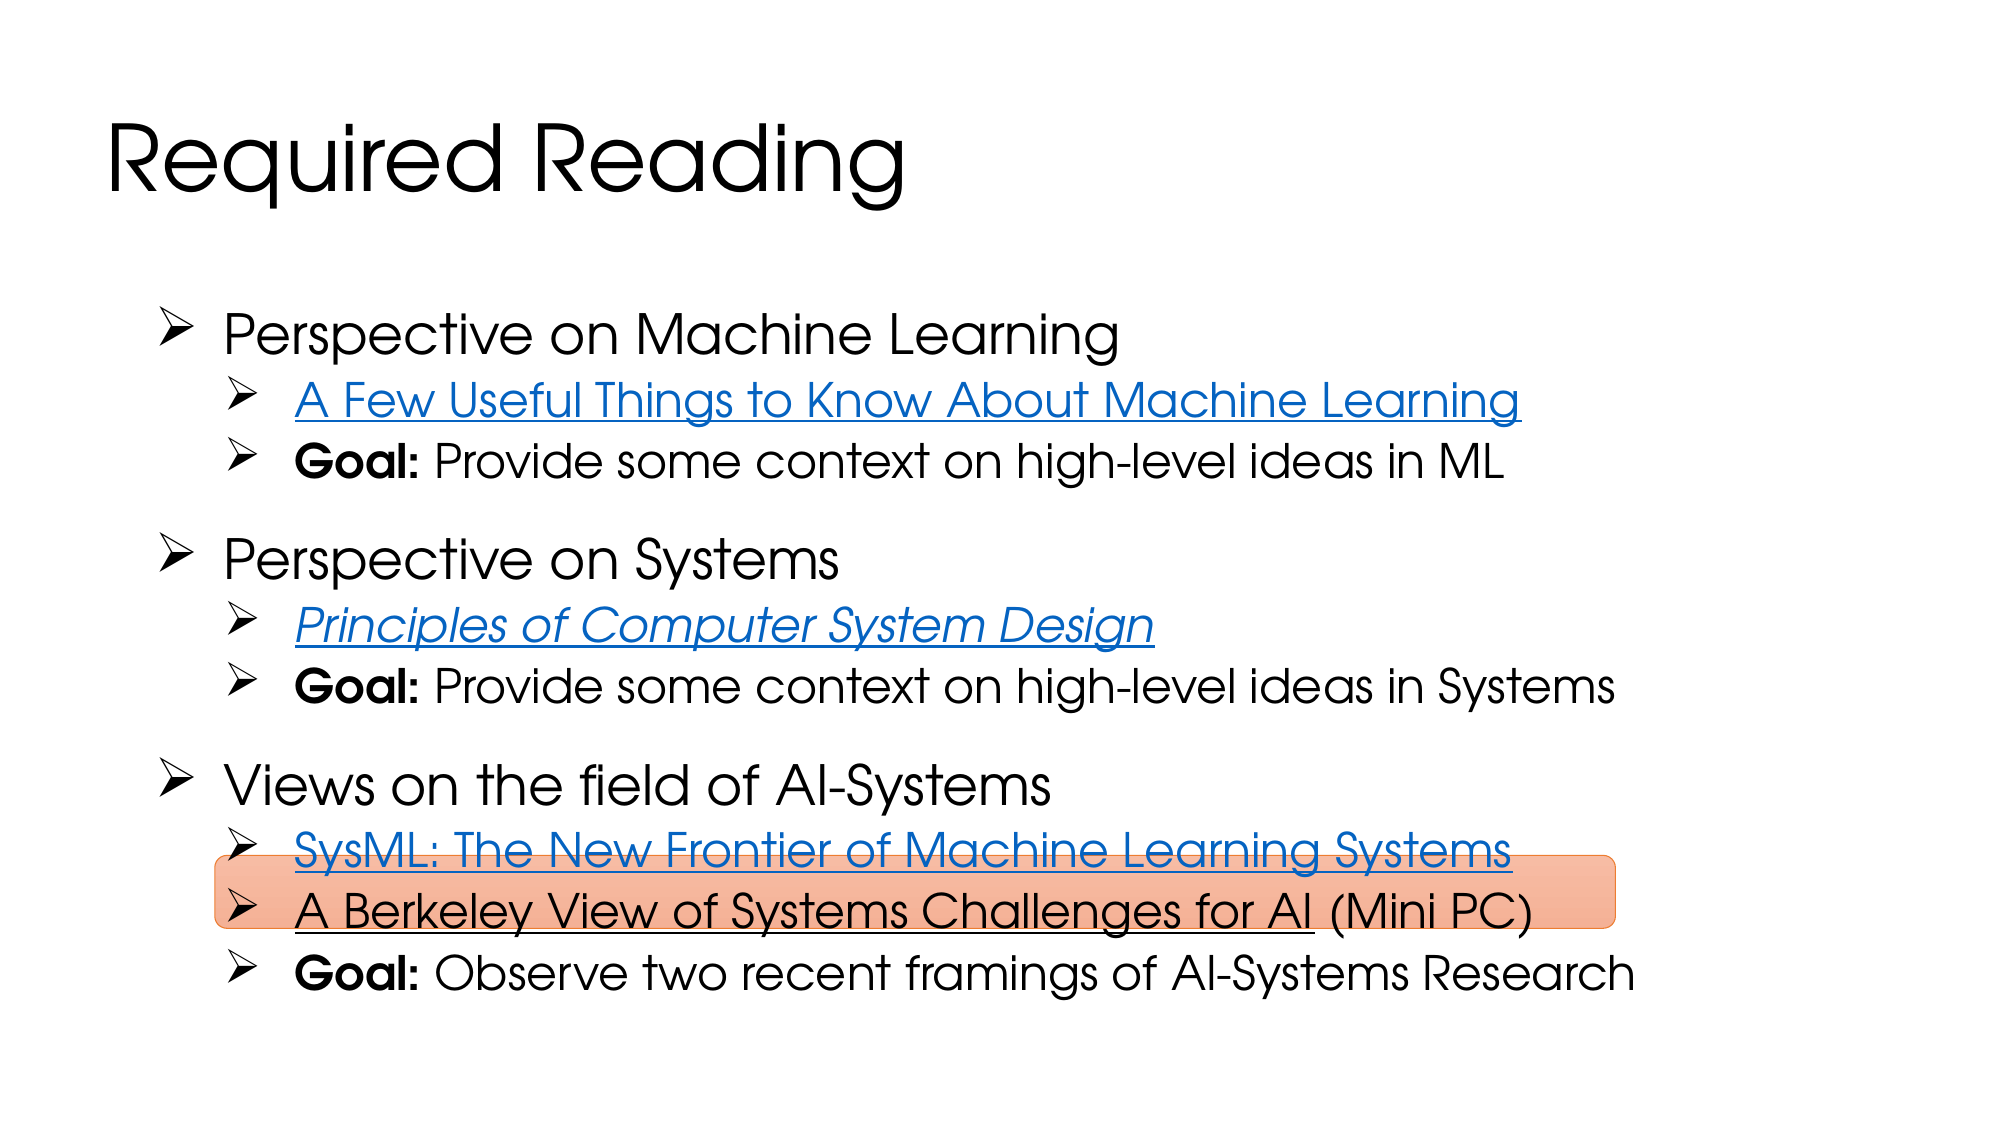

# Required Reading
Perspective on Machine Learning
A Few Useful Things to Know About Machine Learning
Goal: Provide some context on high-level ideas in ML
Perspective on Systems
Principles of Computer System Design
Goal: Provide some context on high-level ideas in Systems
Views on the field of AI-Systems
SysML: The New Frontier of Machine Learning Systems
A Berkeley View of Systems Challenges for AI (Mini PC)
Goal: Observe two recent framings of AI-Systems Research